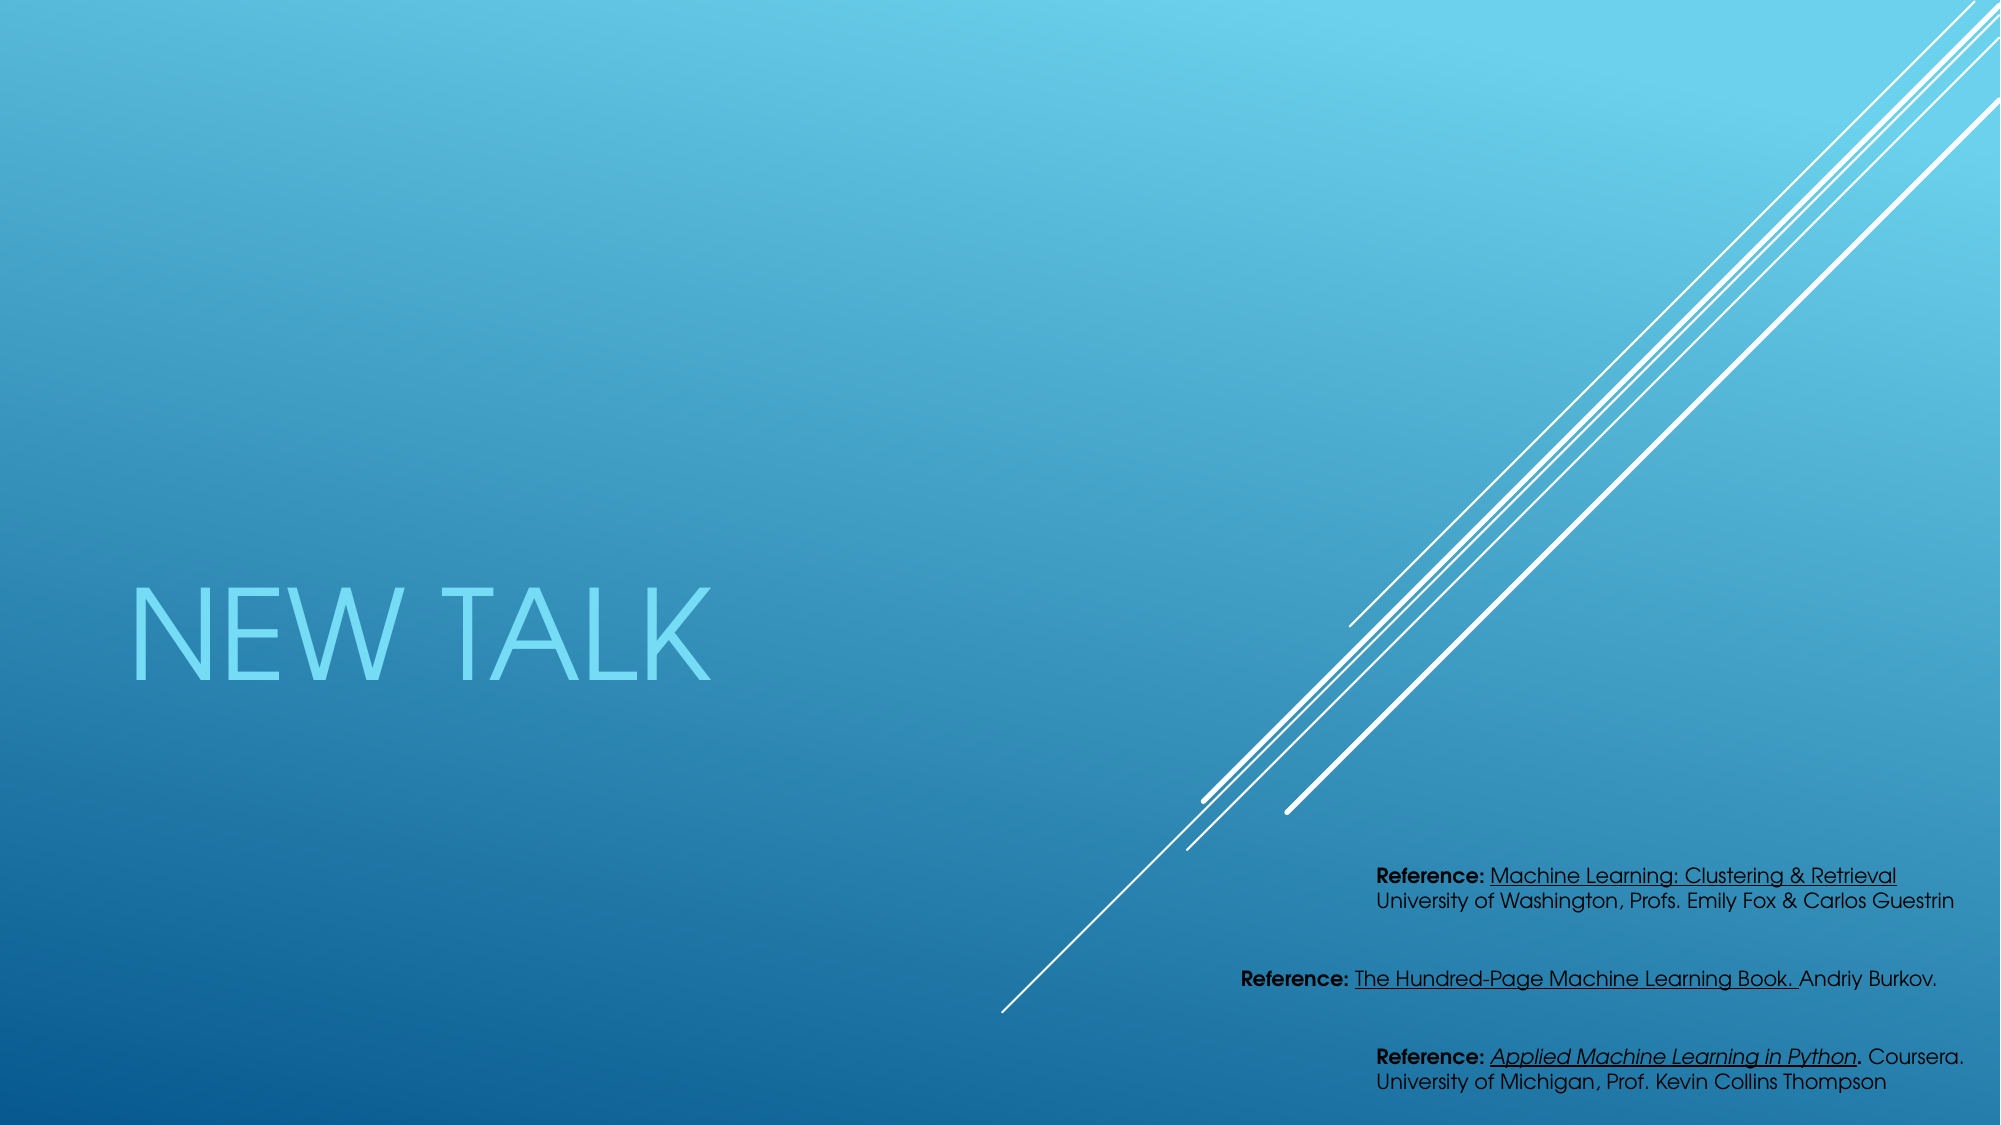

# New Talk
Reference: Machine Learning: Clustering & Retrieval
University of Washington, Profs. Emily Fox & Carlos Guestrin
Reference: The Hundred-Page Machine Learning Book. Andriy Burkov.
Reference: Applied Machine Learning in Python. Coursera. University of Michigan, Prof. Kevin Collins Thompson